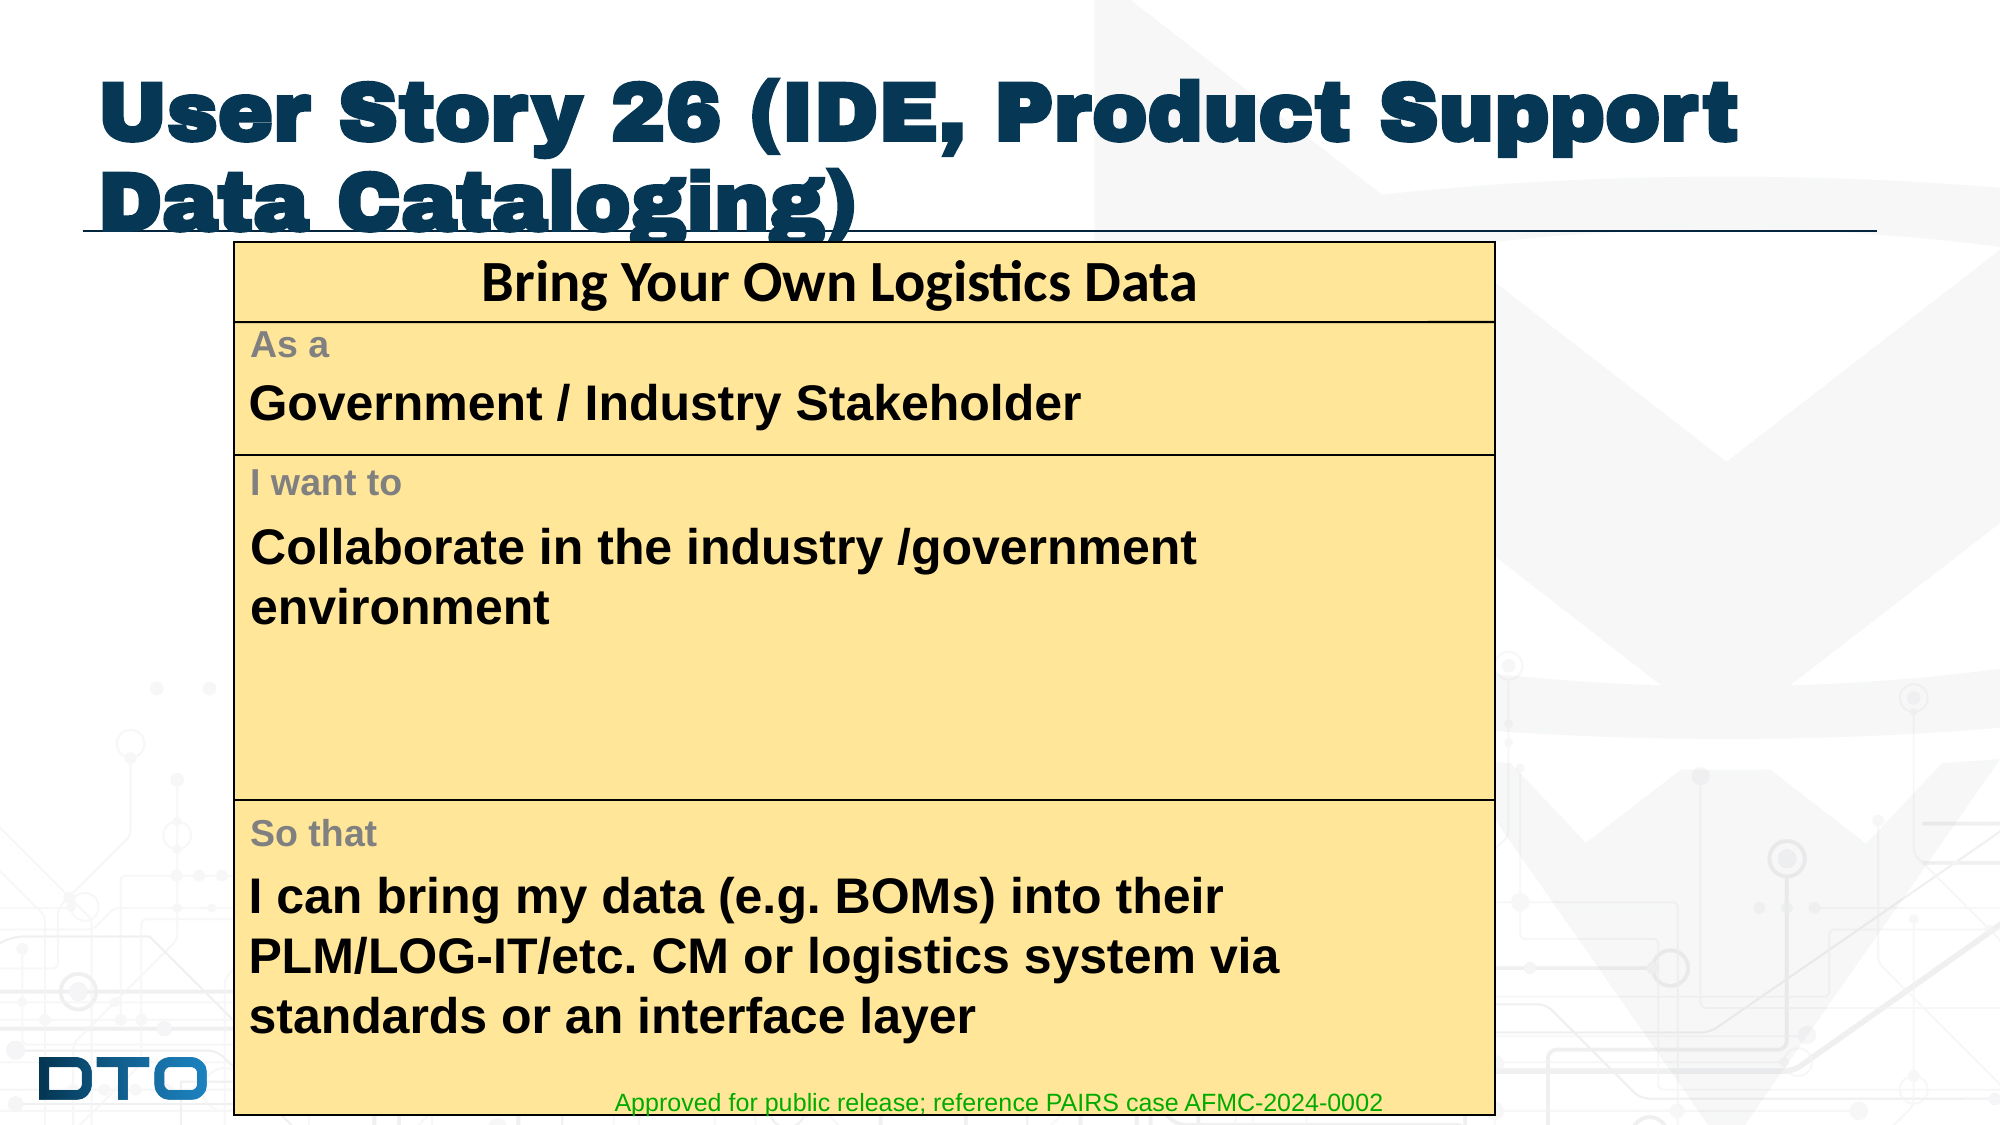

# User Story 26 (IDE, Product Support Data Cataloging)
Bring Your Own Logistics Data

As a
Government / Industry Stakeholder
I want to
Collaborate in the industry /government environment
So that
I can bring my data (e.g. BOMs) into their PLM/LOG-IT/etc. CM or logistics system via standards or an interface layer
Approved for public release; reference PAIRS case AFMC-2024-0002